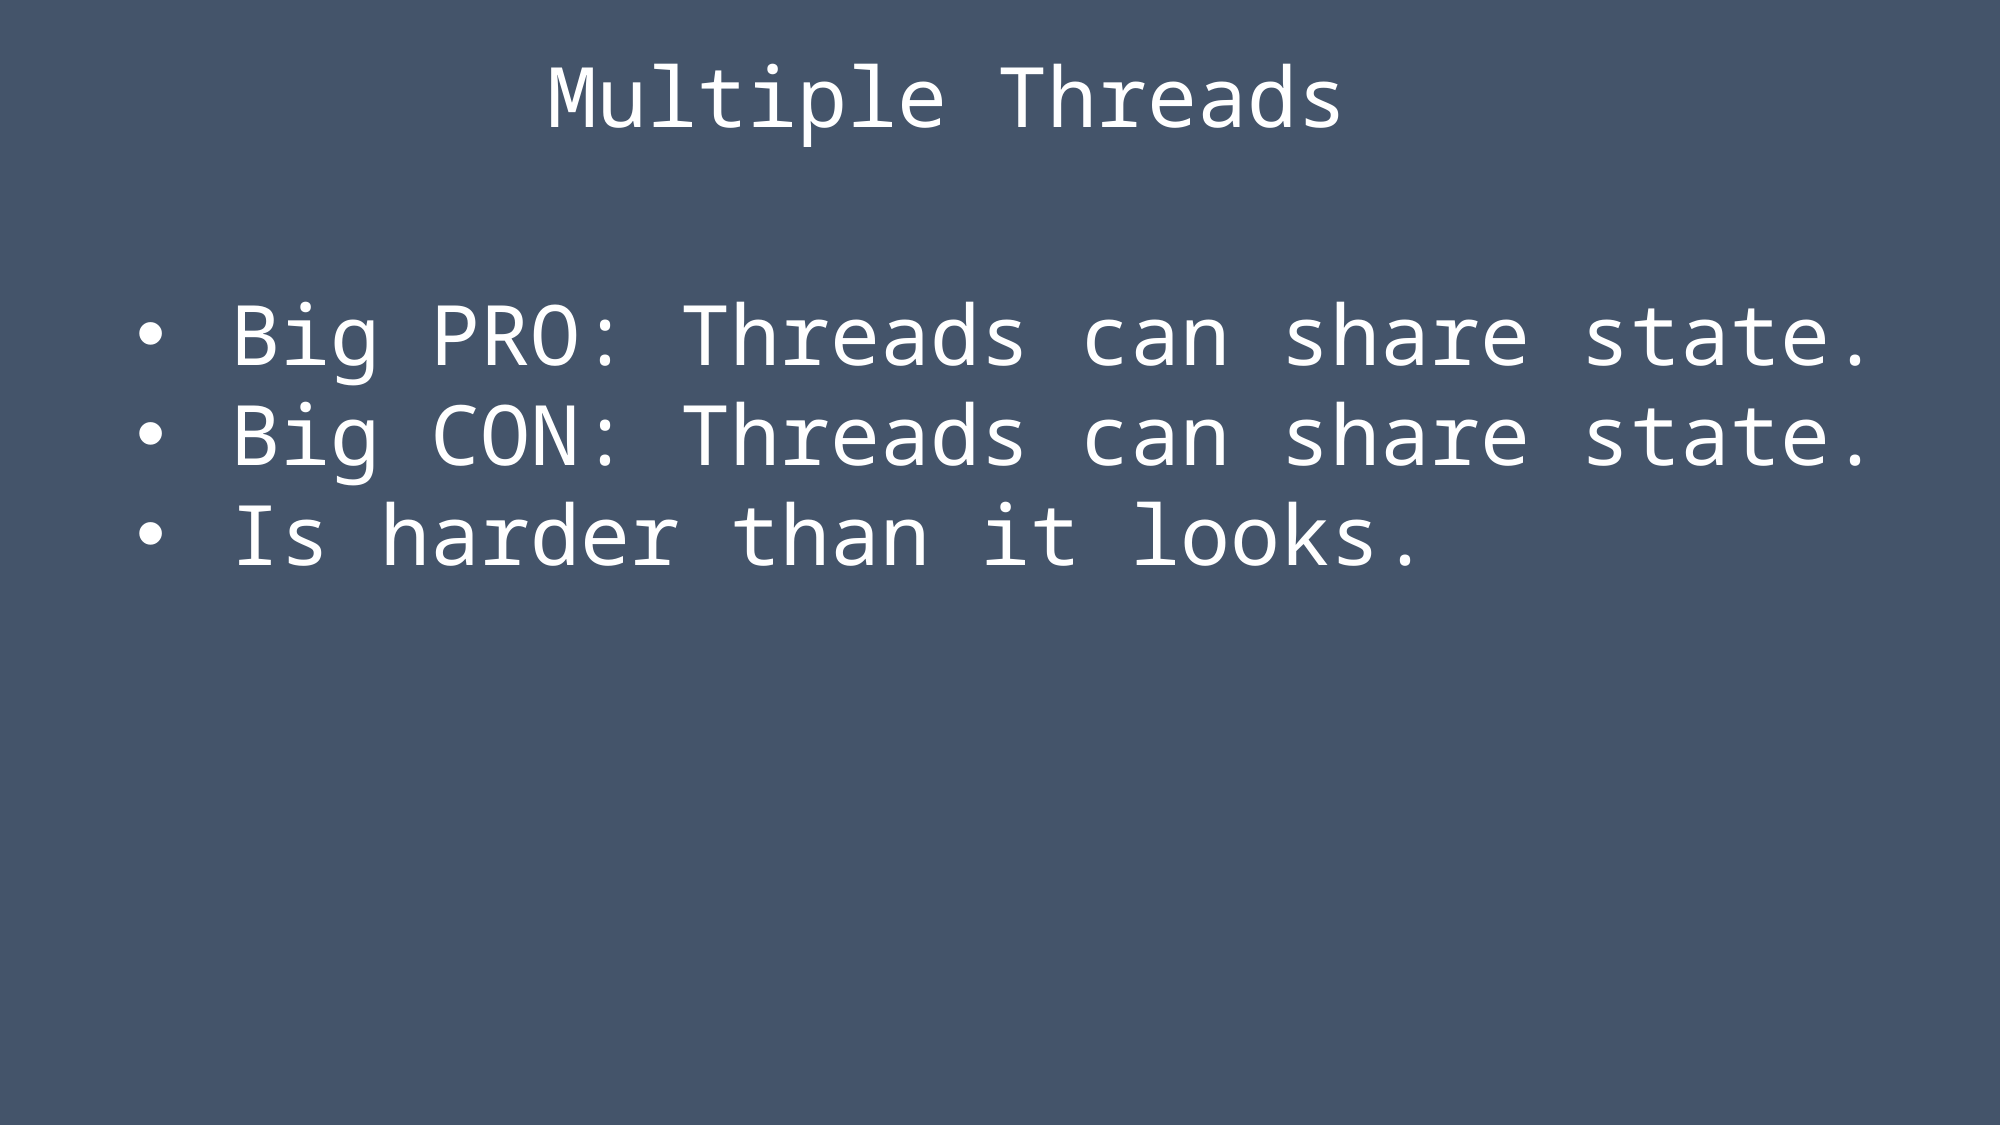

Multiple Threads
Big PRO: Threads can share state.
Big CON: Threads can share state.
Is harder than it looks.